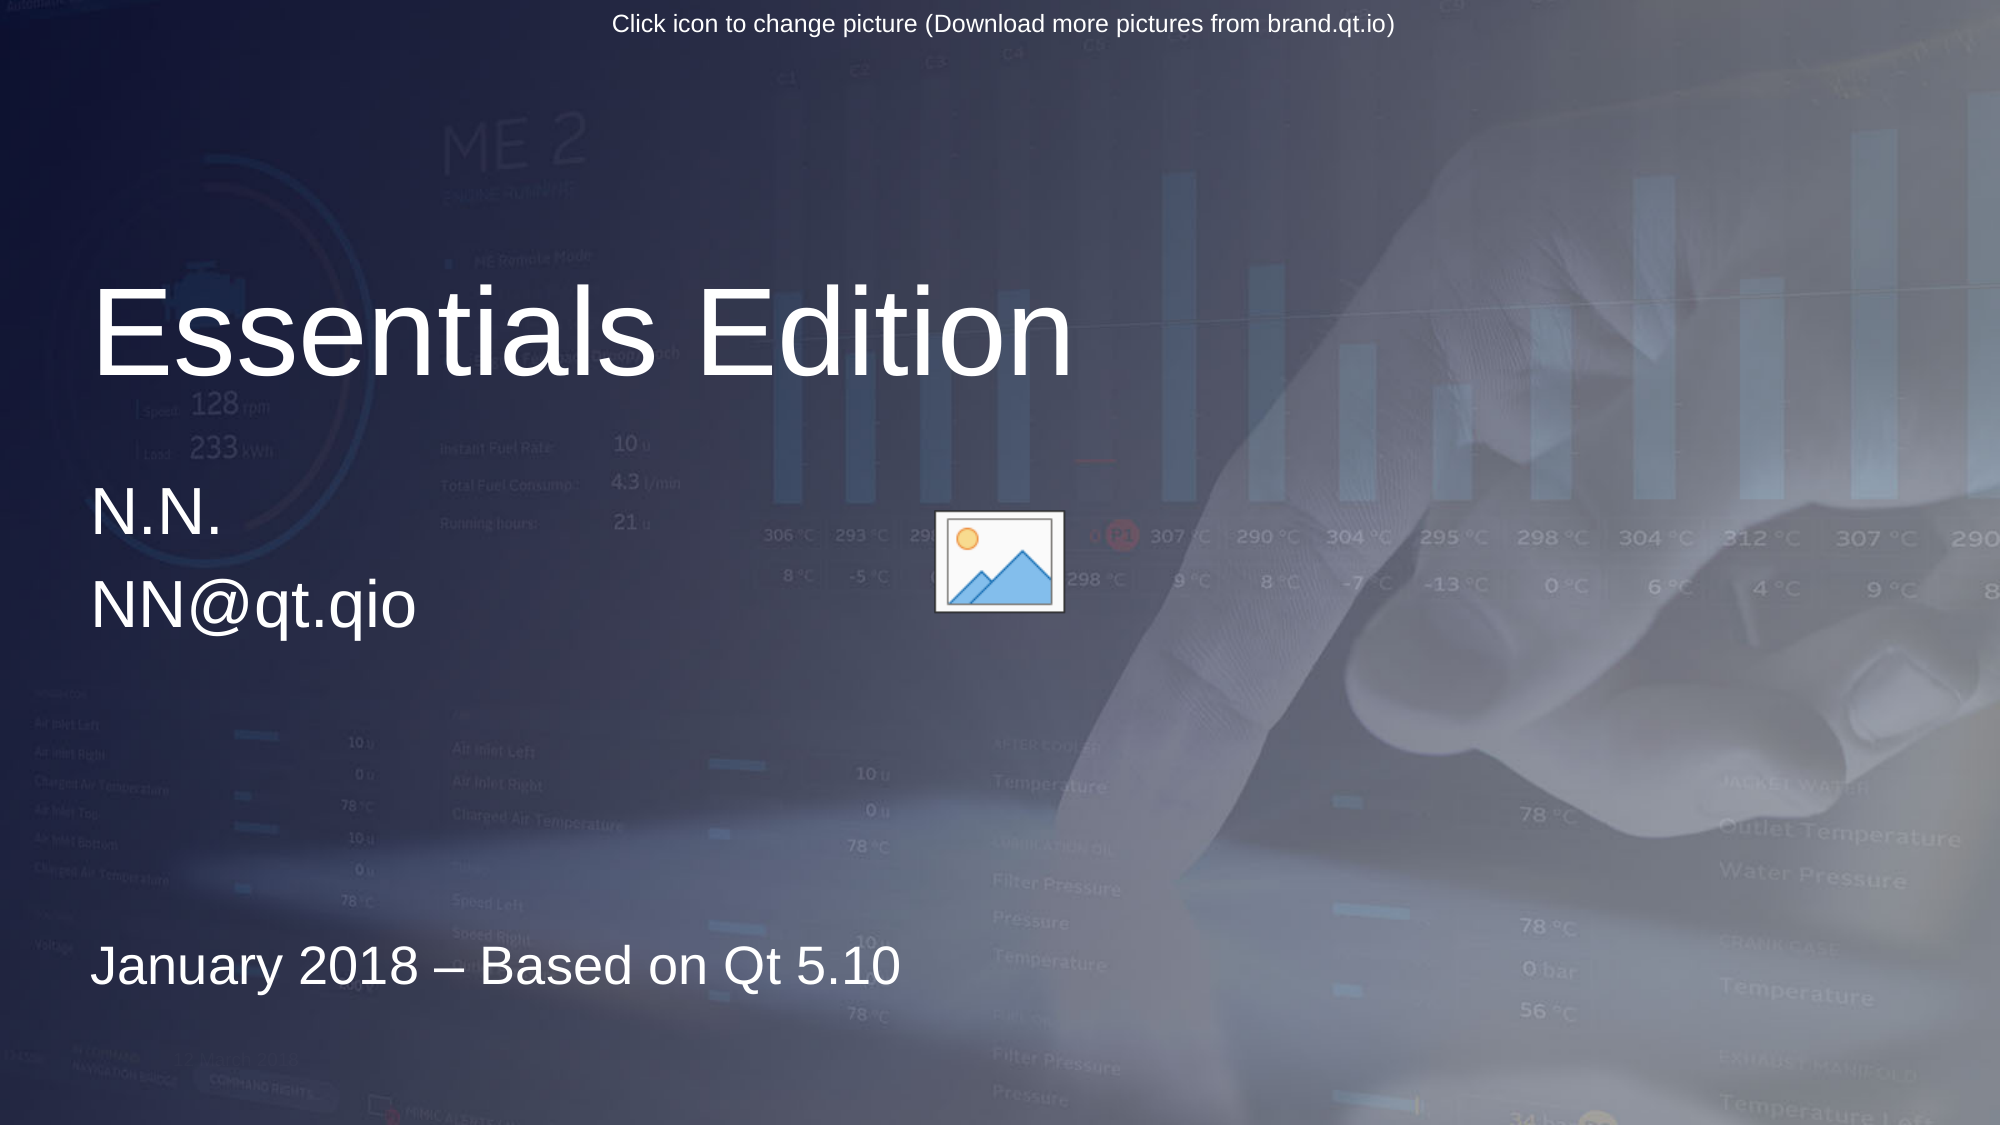

# Essentials Edition
N.N.
NN@qt.qio

January 2018 – Based on Qt 5.10
1
12 March 2018
Presentation name / Author